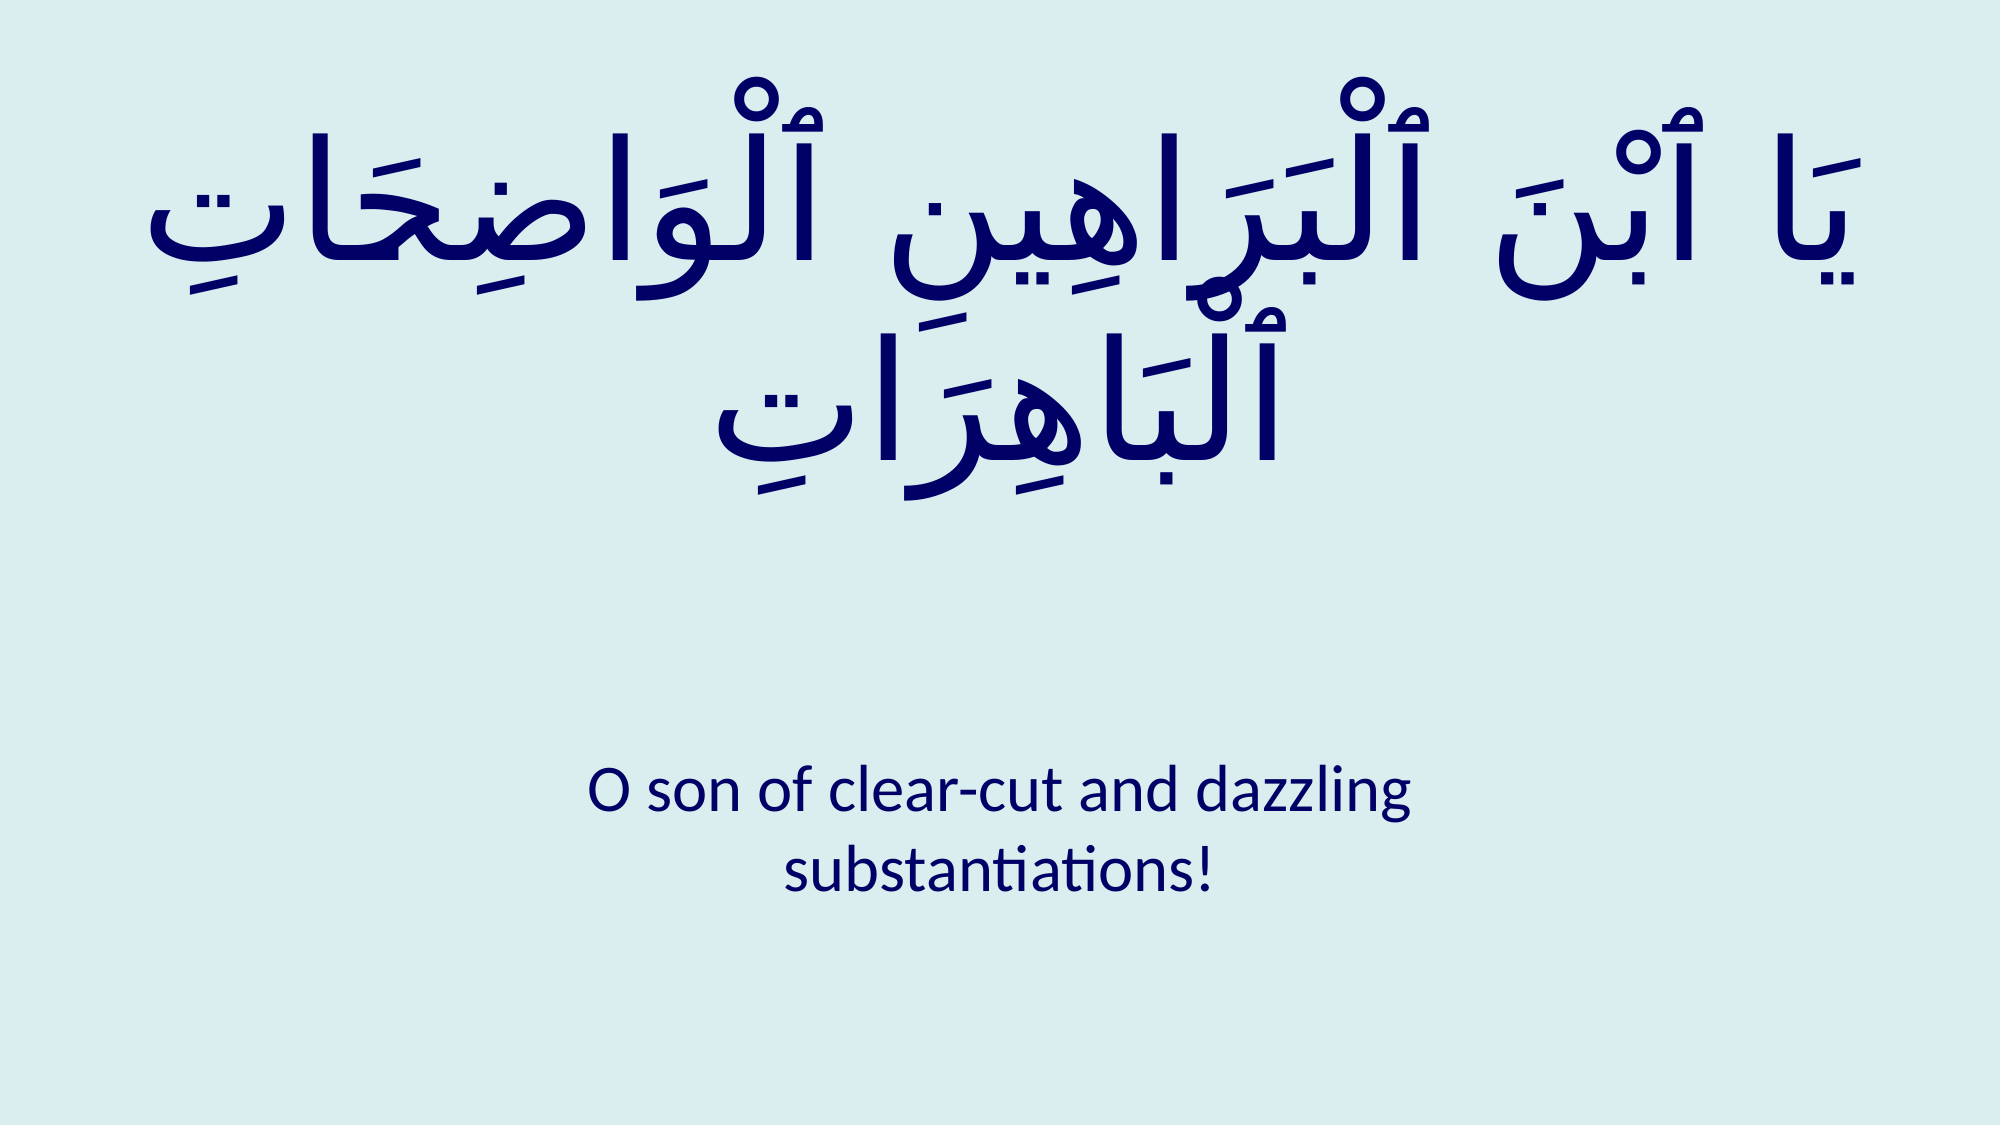

# يَا ٱبْنَ ٱلْبَرَاهِينِ ٱلْوَاضِحَاتِ ٱلْبَاهِرَاتِ
O son of clear-cut and dazzling substantiations!